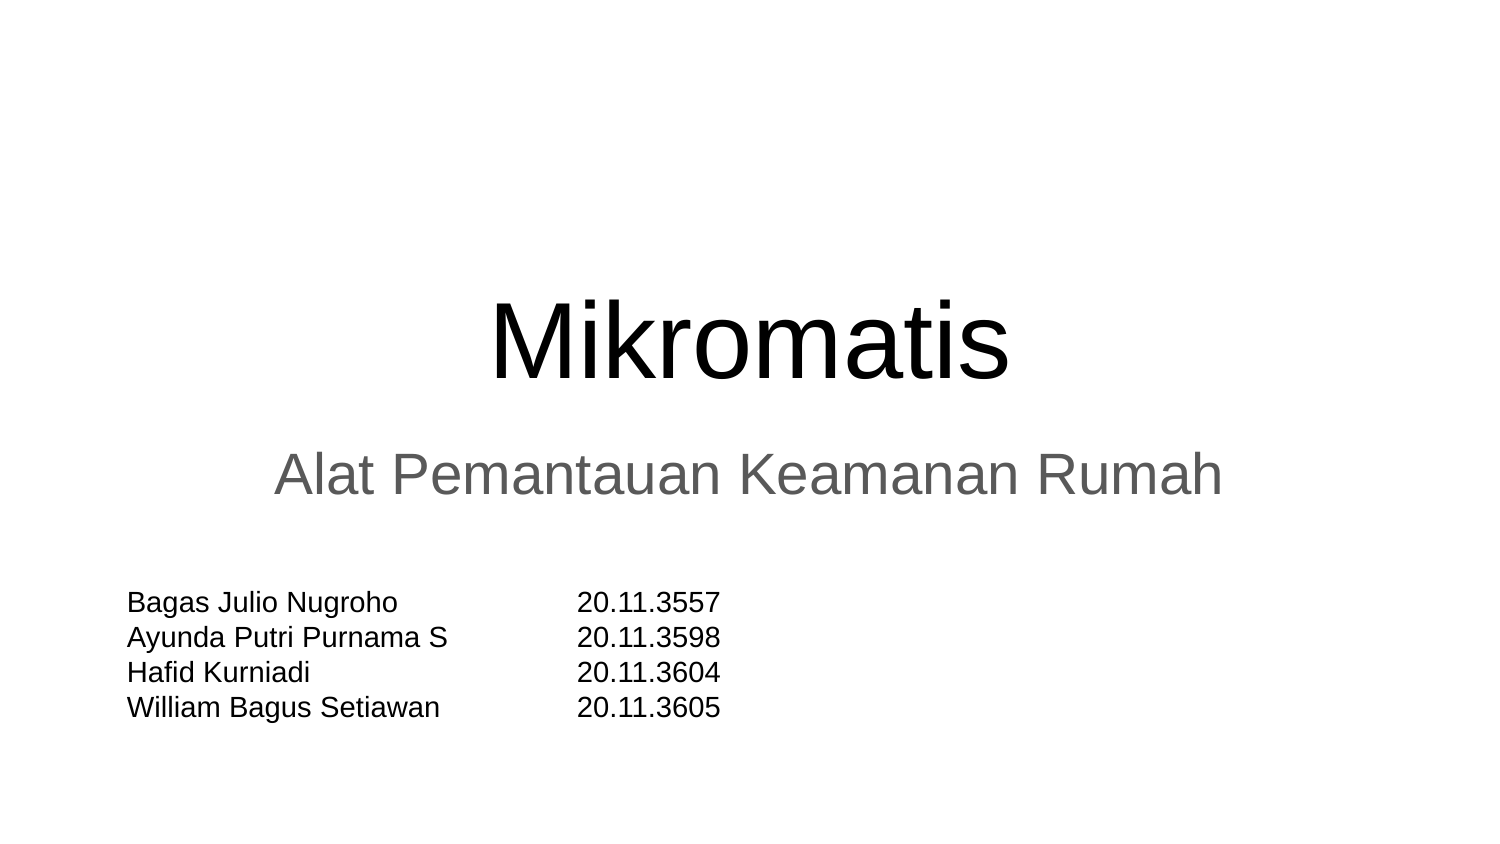

# Mikromatis
Alat Pemantauan Keamanan Rumah
Bagas Julio Nugroho		20.11.3557
Ayunda Putri Purnama S	20.11.3598
Hafid Kurniadi		20.11.3604
William Bagus Setiawan	20.11.3605